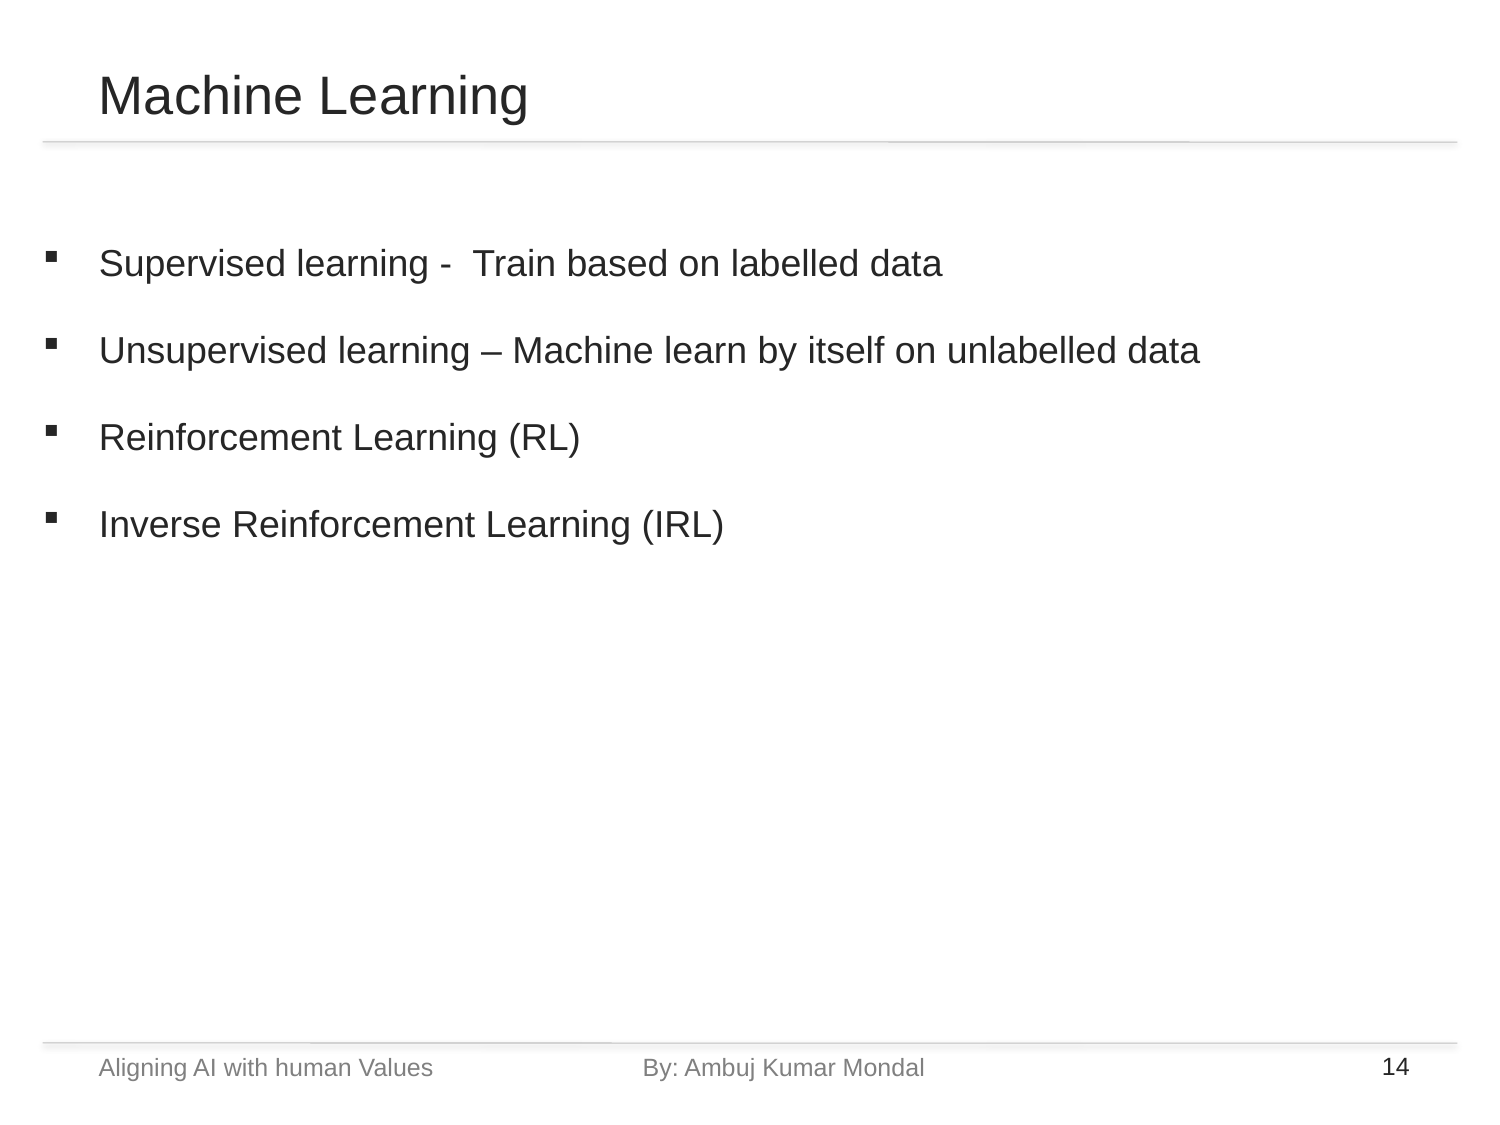

# Machine Learning
Supervised learning -  Train based on labelled data
Unsupervised learning – Machine learn by itself on unlabelled data
Reinforcement Learning (RL)
Inverse Reinforcement Learning (IRL)
Aligning AI with human Values		By: Ambuj Kumar Mondal